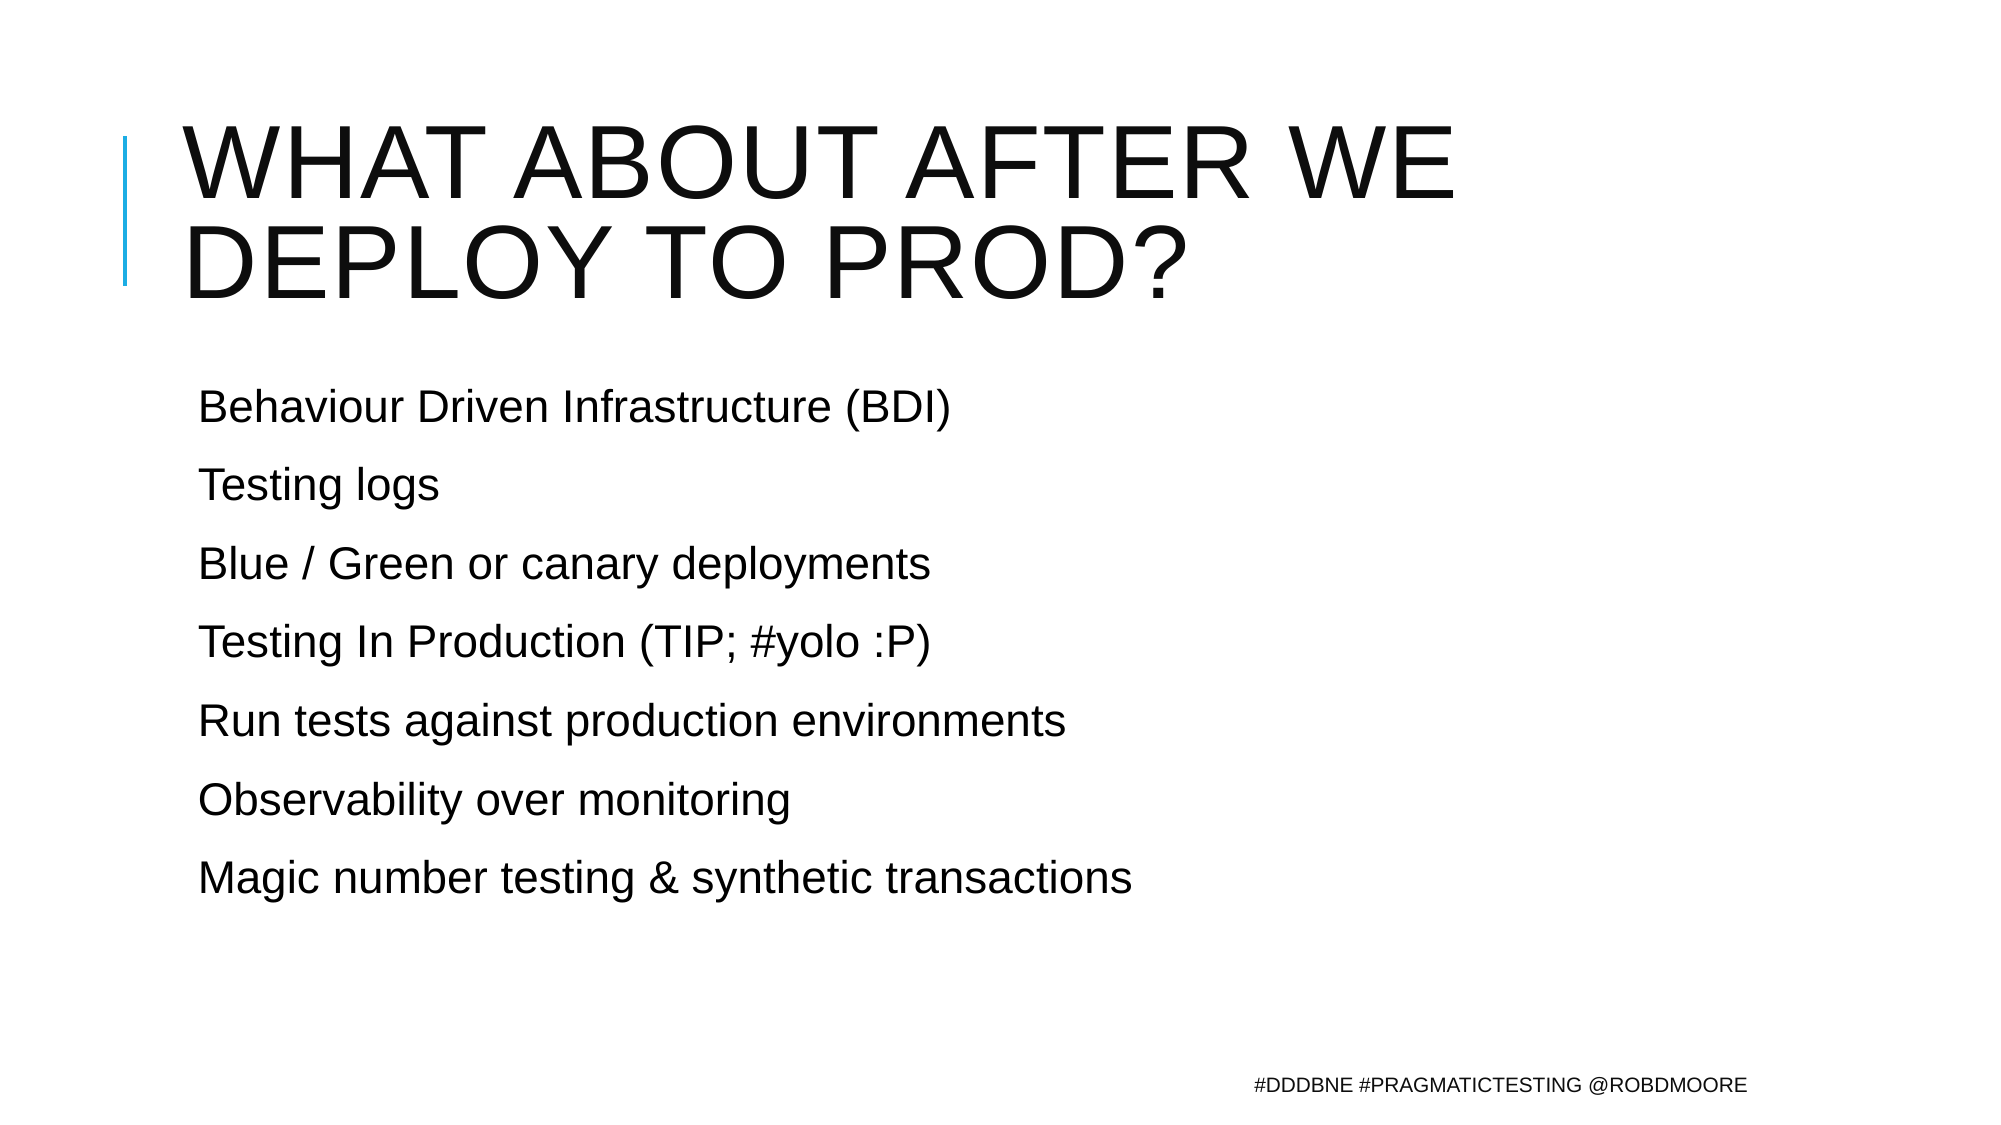

# What about after we deploy to prod?
Behaviour Driven Infrastructure (BDI)
Testing logs
Blue / Green or canary deployments
Testing In Production (TIP; #yolo :P)
Run tests against production environments
Observability over monitoring
Magic number testing & synthetic transactions